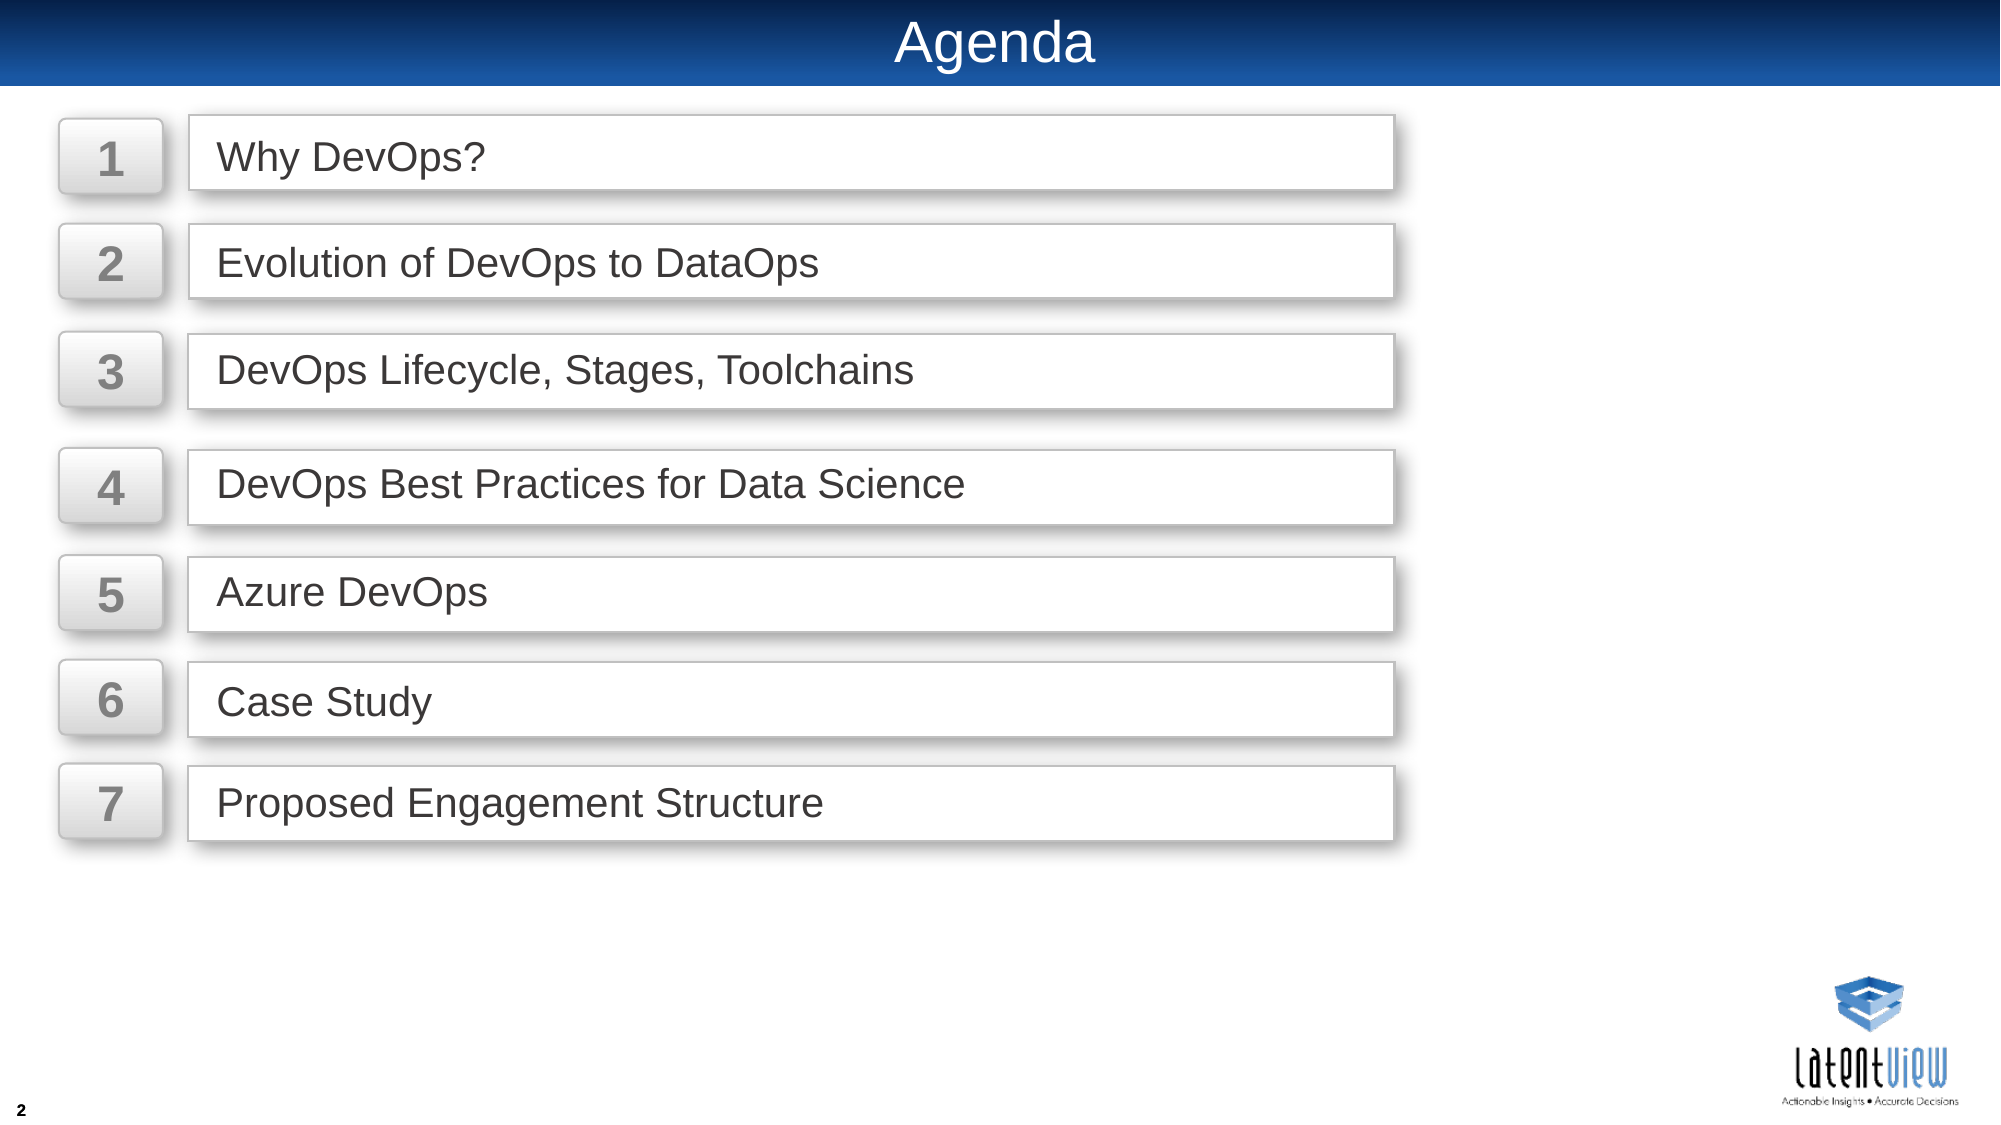

# Agenda

Why DevOps?
1
2

Evolution of DevOps to DataOps
3

DevOps Lifecycle, Stages, Toolchains
4

DevOps Best Practices for Data Science
5

Azure DevOps
6

Case Study
7

Proposed Engagement Structure